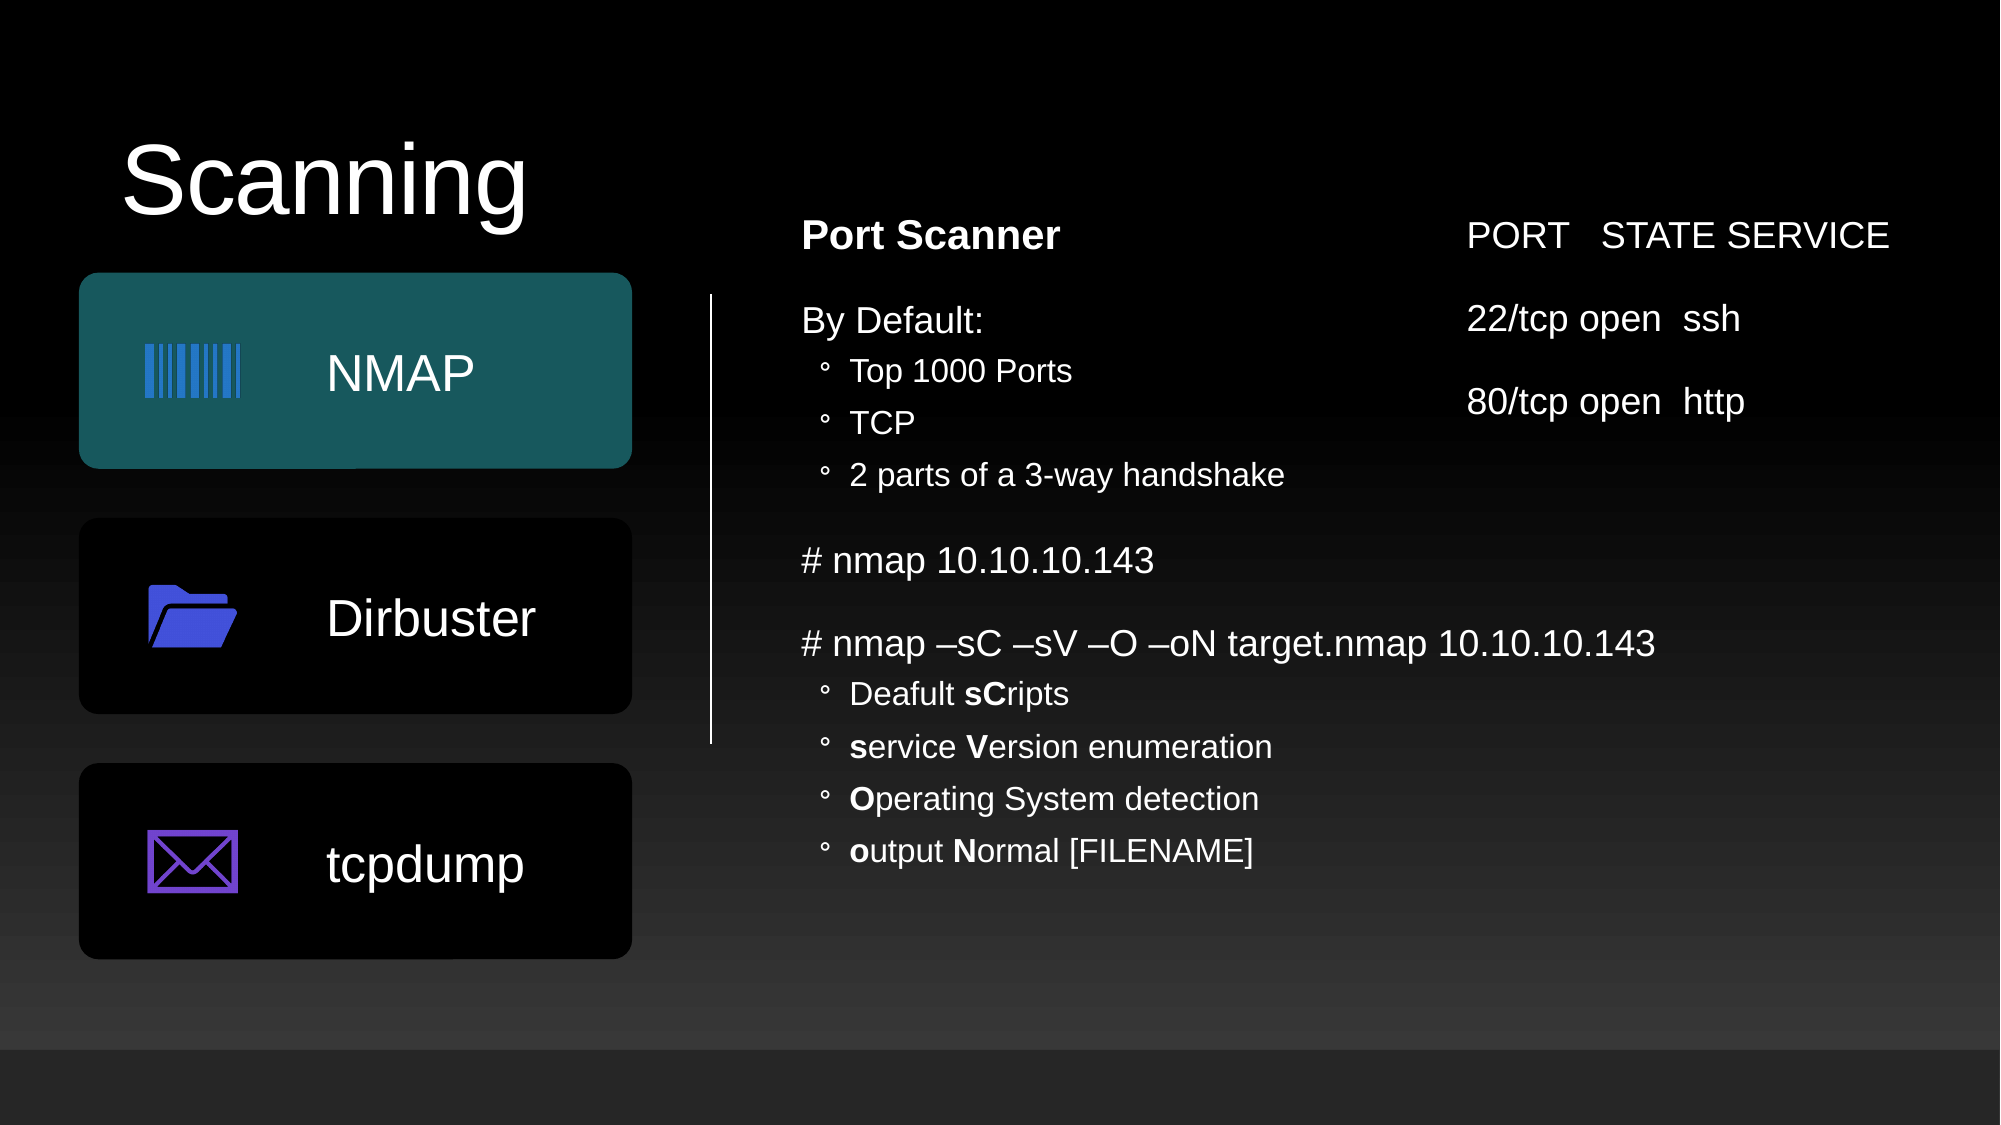

# Scanning
Port Scanner
By Default:
Top 1000 Ports
TCP
2 parts of a 3-way handshake
# nmap 10.10.10.143
# nmap –sC –sV –O –oN target.nmap 10.10.10.143
Deafult sCripts
service Version enumeration
Operating System detection
output Normal [FILENAME]
PORT   STATE SERVICE
22/tcp open  ssh
80/tcp open  http

NMAP
Dirbuster
tcpdump